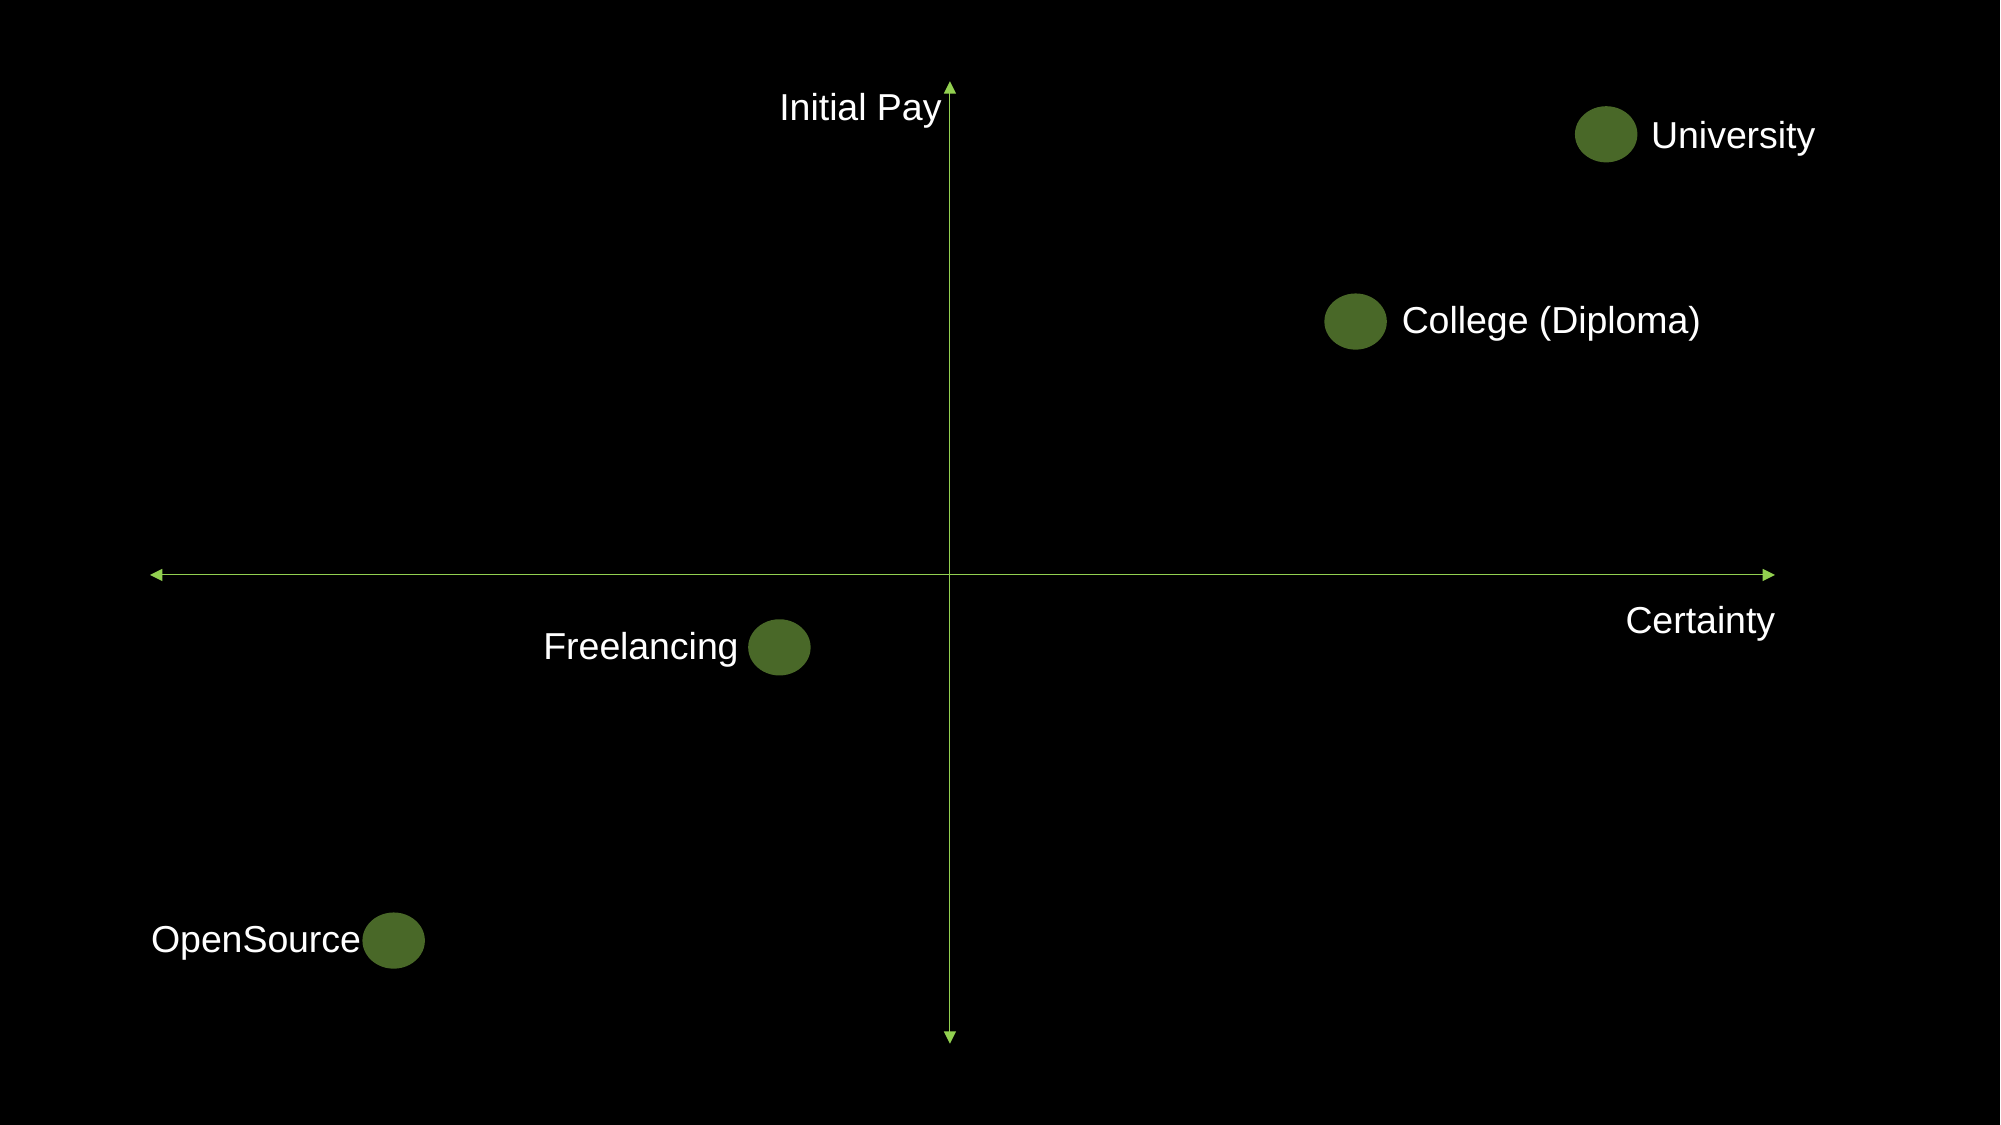

Initial Pay
University

College (Diploma)

Certainty
Freelancing

OpenSource